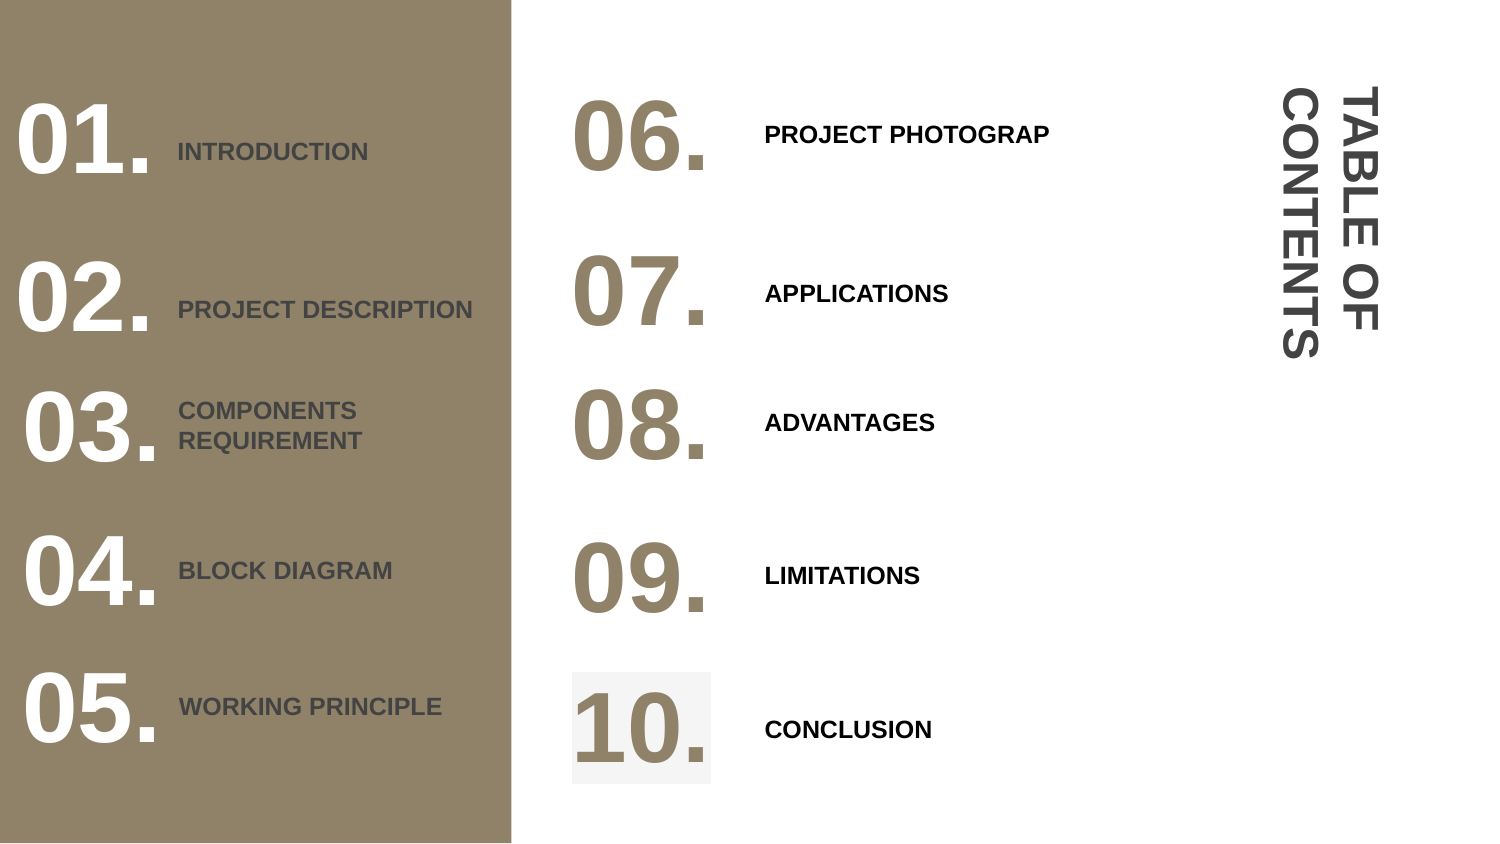

06.
# INTRODUCTION
01.
PROJECT PHOTOGRAP

07.

02.
PROJECT DESCRIPTION
TABLE OF CONTENTS
APPLICATIONS
08.​
03.
COMPONENTS REQUIREMENT
ADVANTAGES
09.​
04.
CIRCUIT DIAGRAM
BLOCK DIAGRAM
LIMITATIONS
05.
10.
WORKING PRINCIPLE
CONCLUSION